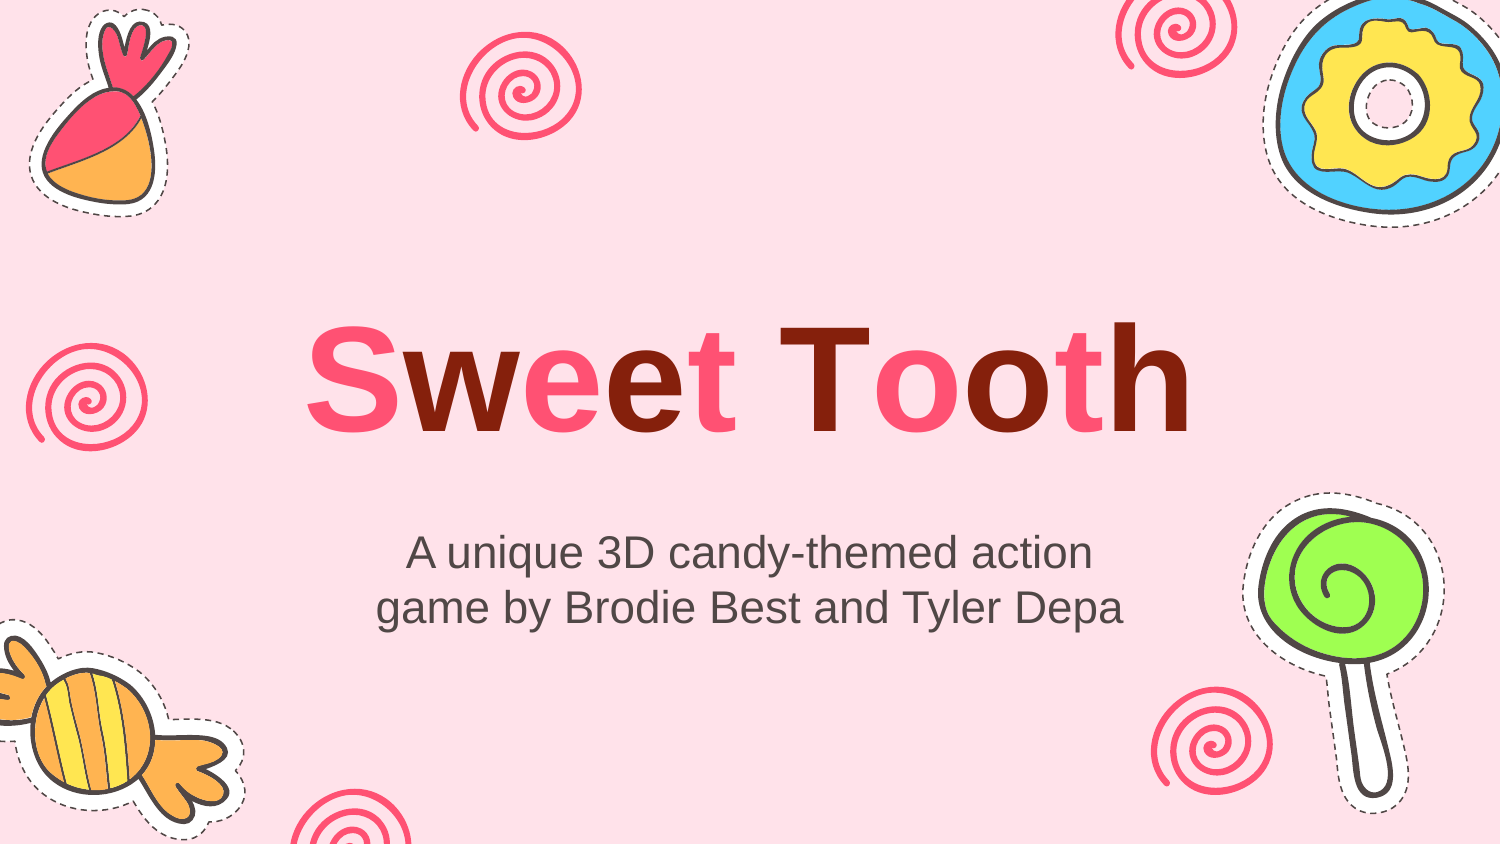

# Sweet Tooth
A unique 3D candy-themed action game by Brodie Best and Tyler Depa